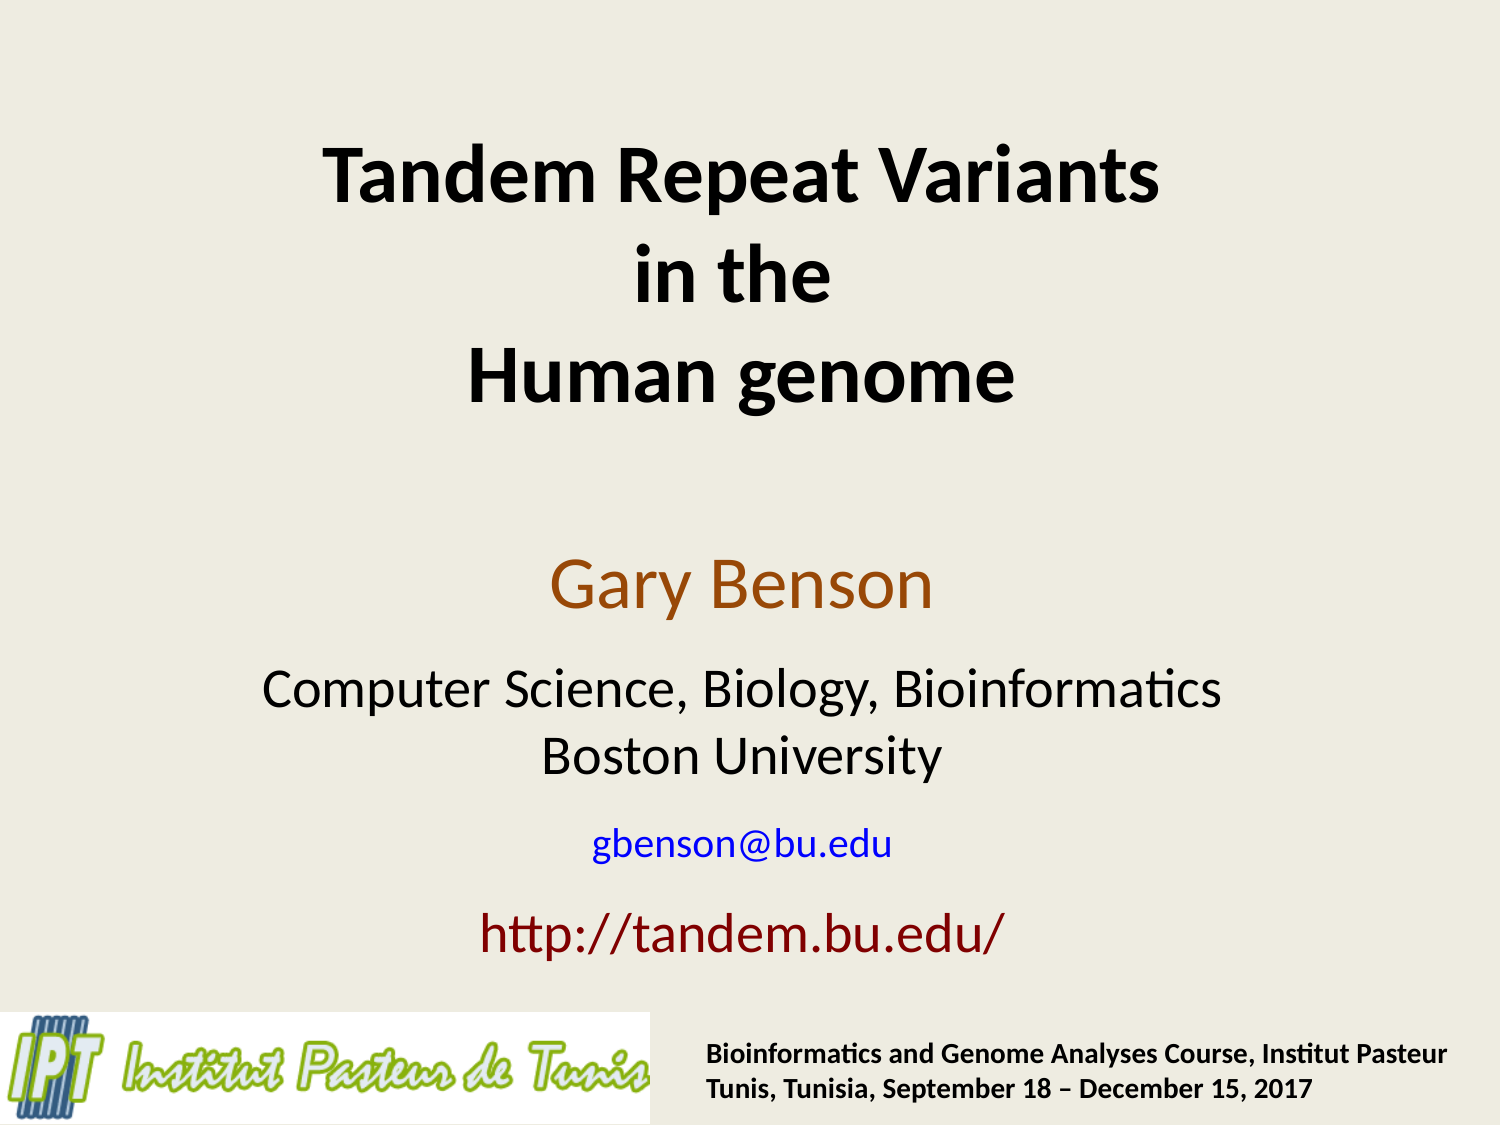

# Tandem Repeat Variants in the Human genome
Gary Benson

Computer Science, Biology, Bioinformatics
Boston University

gbenson@bu.edu

http://tandem.bu.edu/